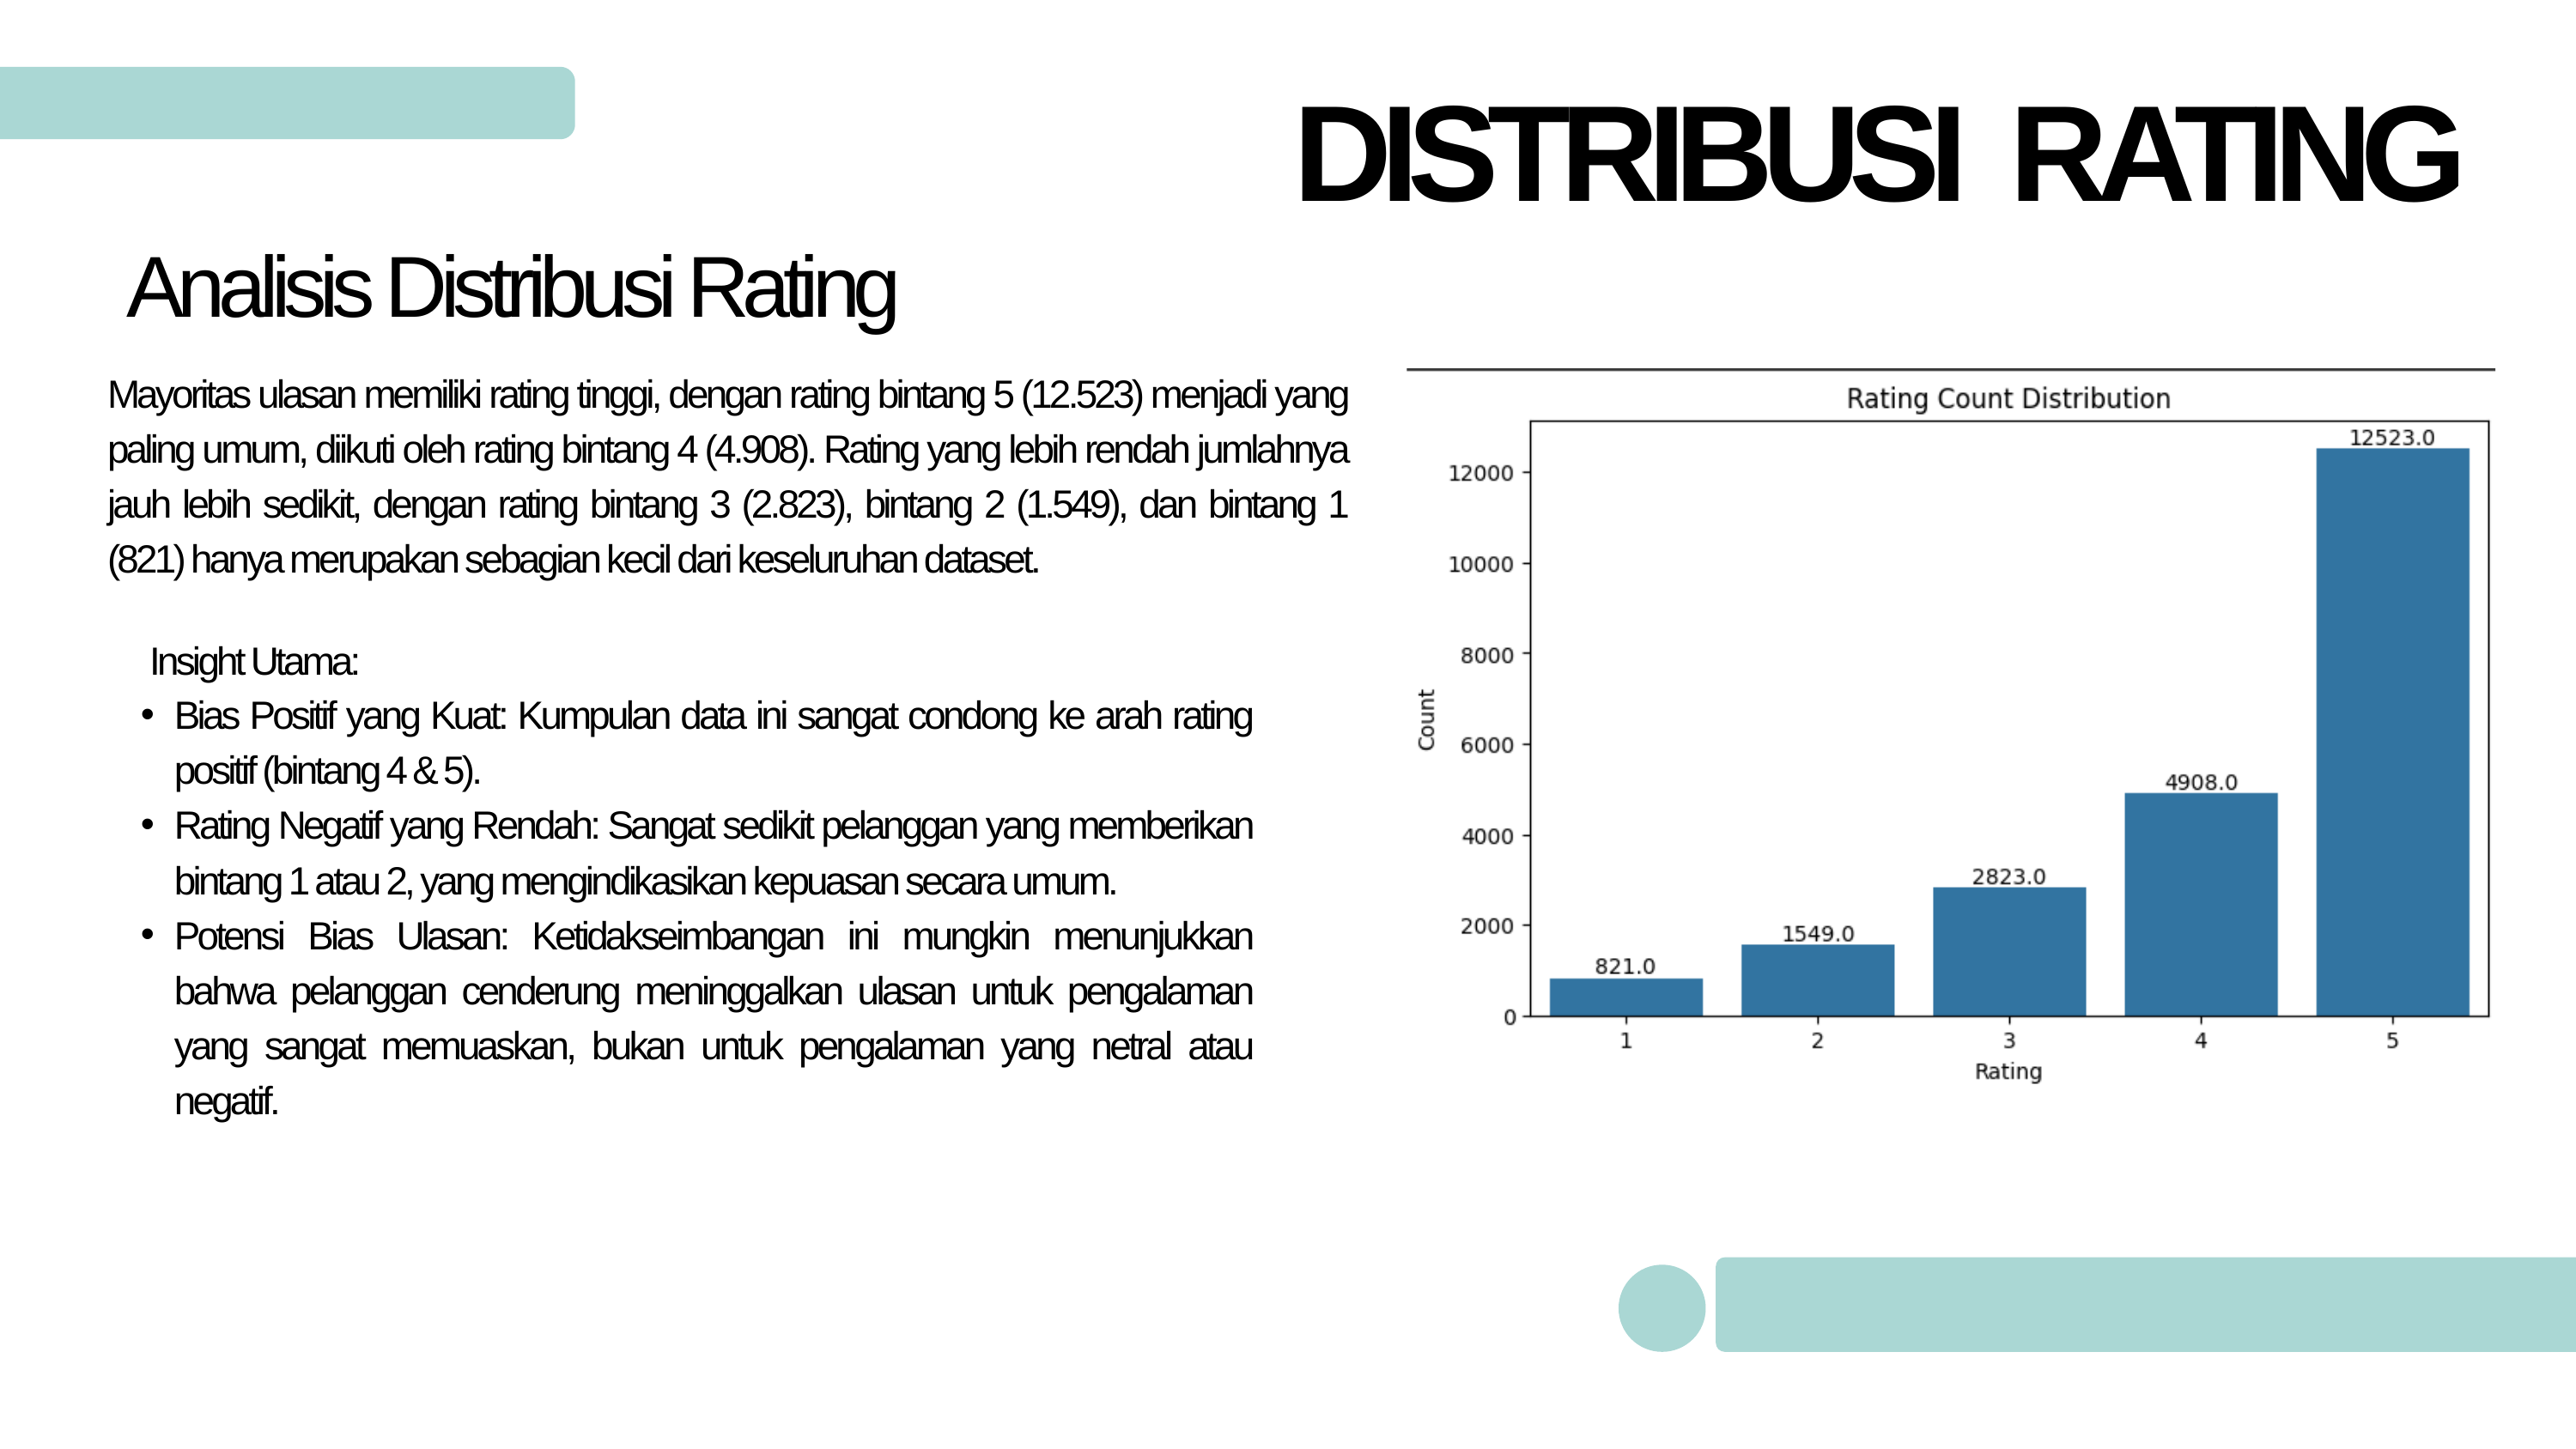

DISTRIBUSI  RATING

Analisis Distribusi Rating
Mayoritas ulasan memiliki rating tinggi, dengan rating bintang 5 (12.523) menjadi yang paling umum, diikuti oleh rating bintang 4 (4.908). Rating yang lebih rendah jumlahnya jauh lebih sedikit, dengan rating bintang 3 (2.823), bintang 2 (1.549), dan bintang 1 (821) hanya merupakan sebagian kecil dari keseluruhan dataset.

Insight Utama:

Bias Positif yang Kuat: Kumpulan data ini sangat condong ke arah rating positif (bintang 4 & 5).
Rating Negatif yang Rendah: Sangat sedikit pelanggan yang memberikan bintang 1 atau 2, yang mengindikasikan kepuasan secara umum.
Potensi Bias Ulasan: Ketidakseimbangan ini mungkin menunjukkan bahwa pelanggan cenderung meninggalkan ulasan untuk pengalaman yang sangat memuaskan, bukan untuk pengalaman yang netral atau negatif.

11